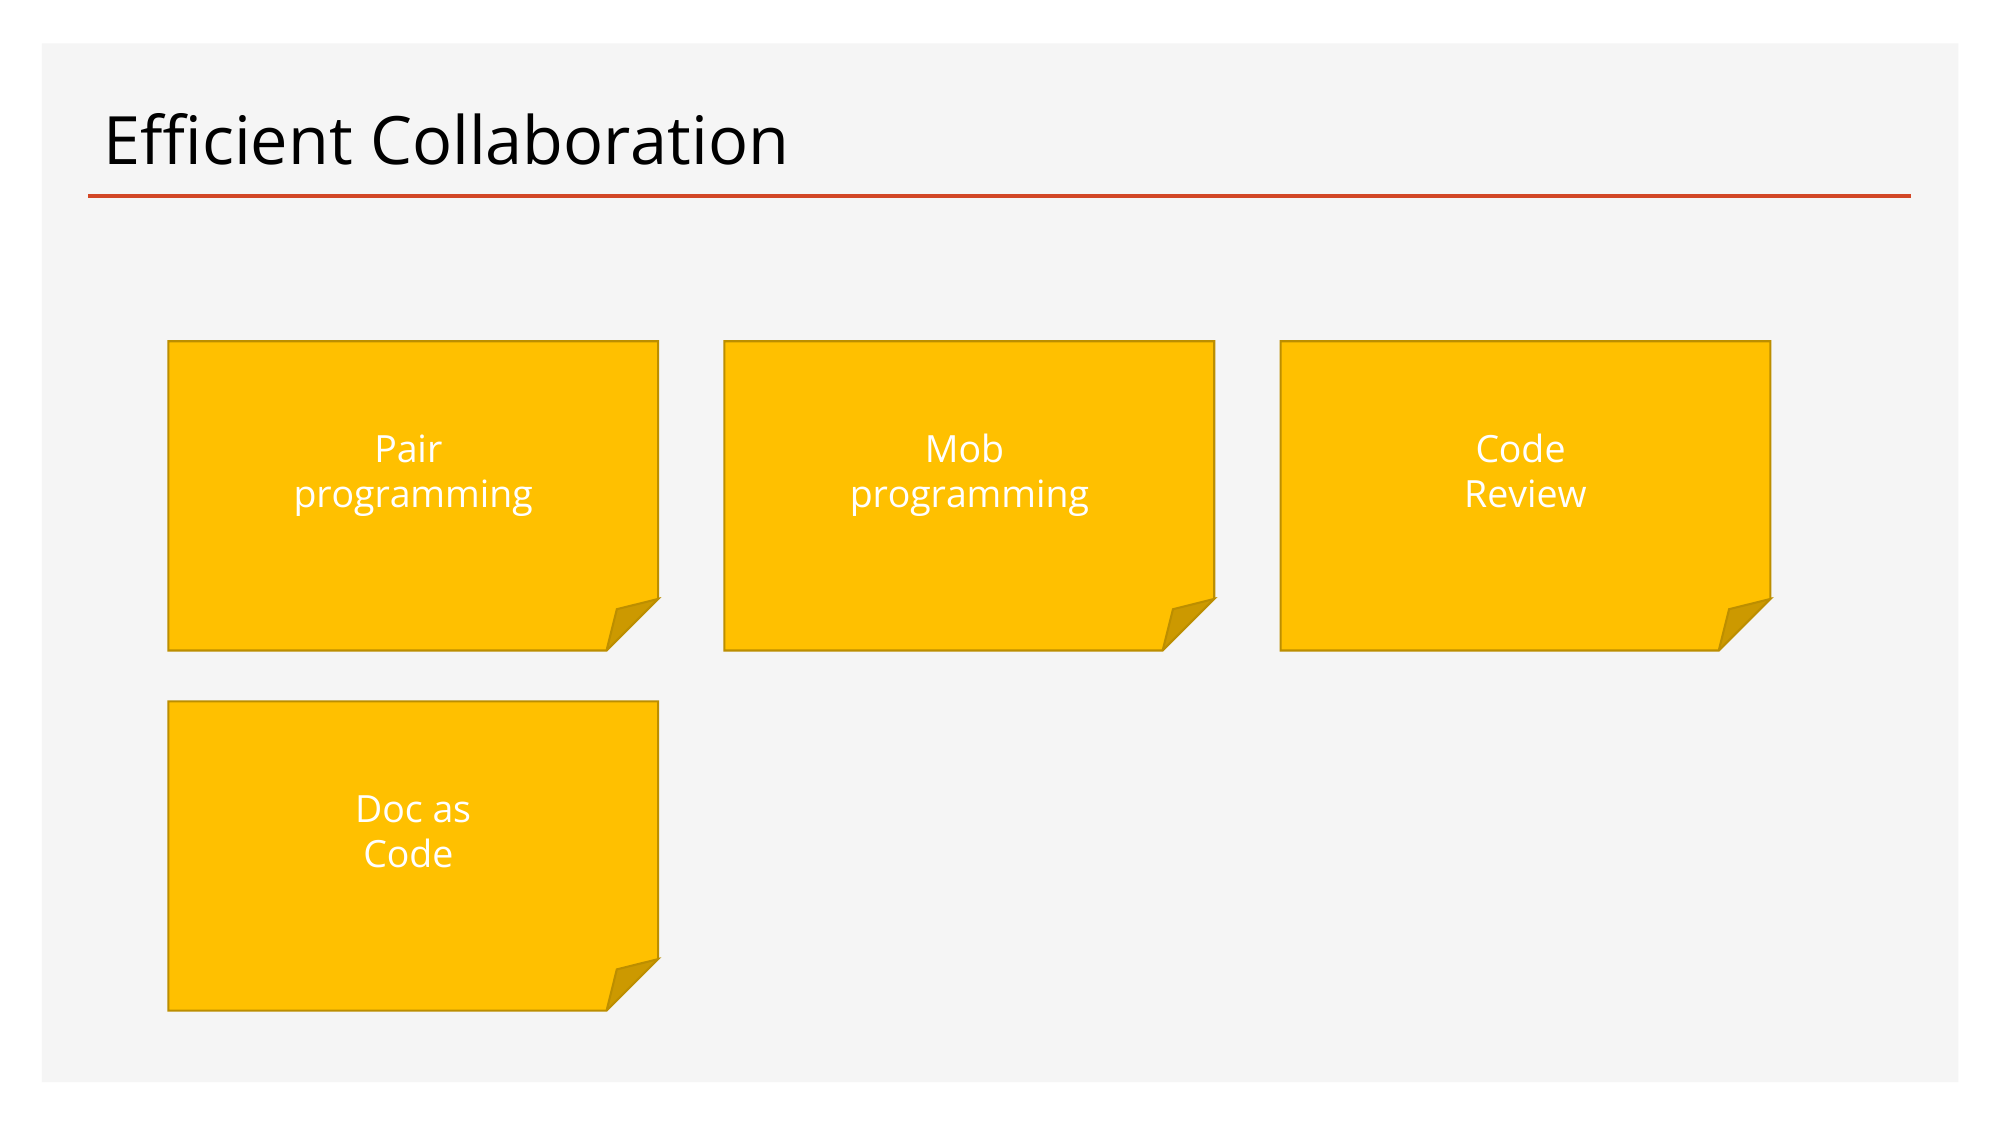

# Efficient Collaboration
Pair
programming
Mob
programming
Code
Review
Doc as
Code